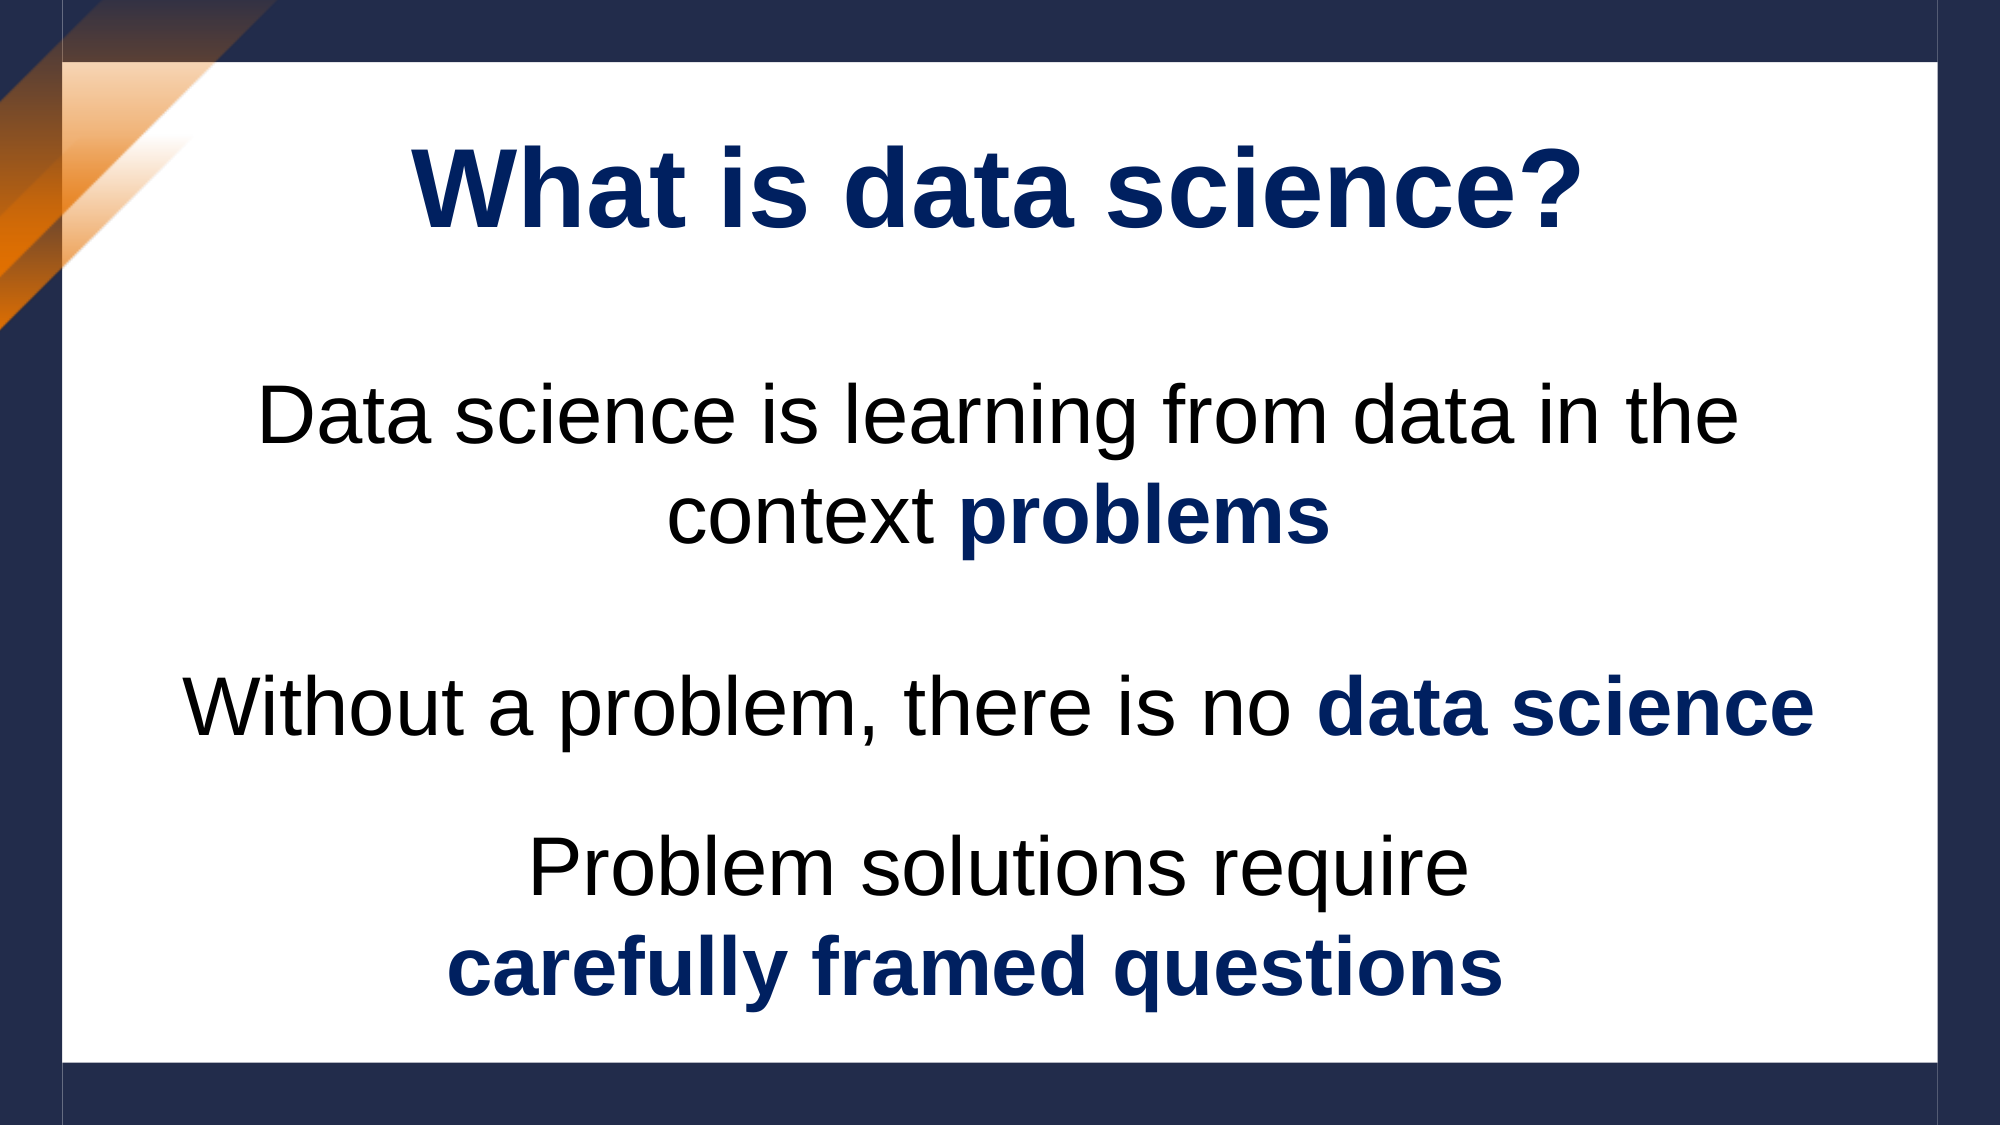

What is data science?
Data science is learning from data in the context problems
Without a problem, there is no data science
Problem solutions require carefully framed questions